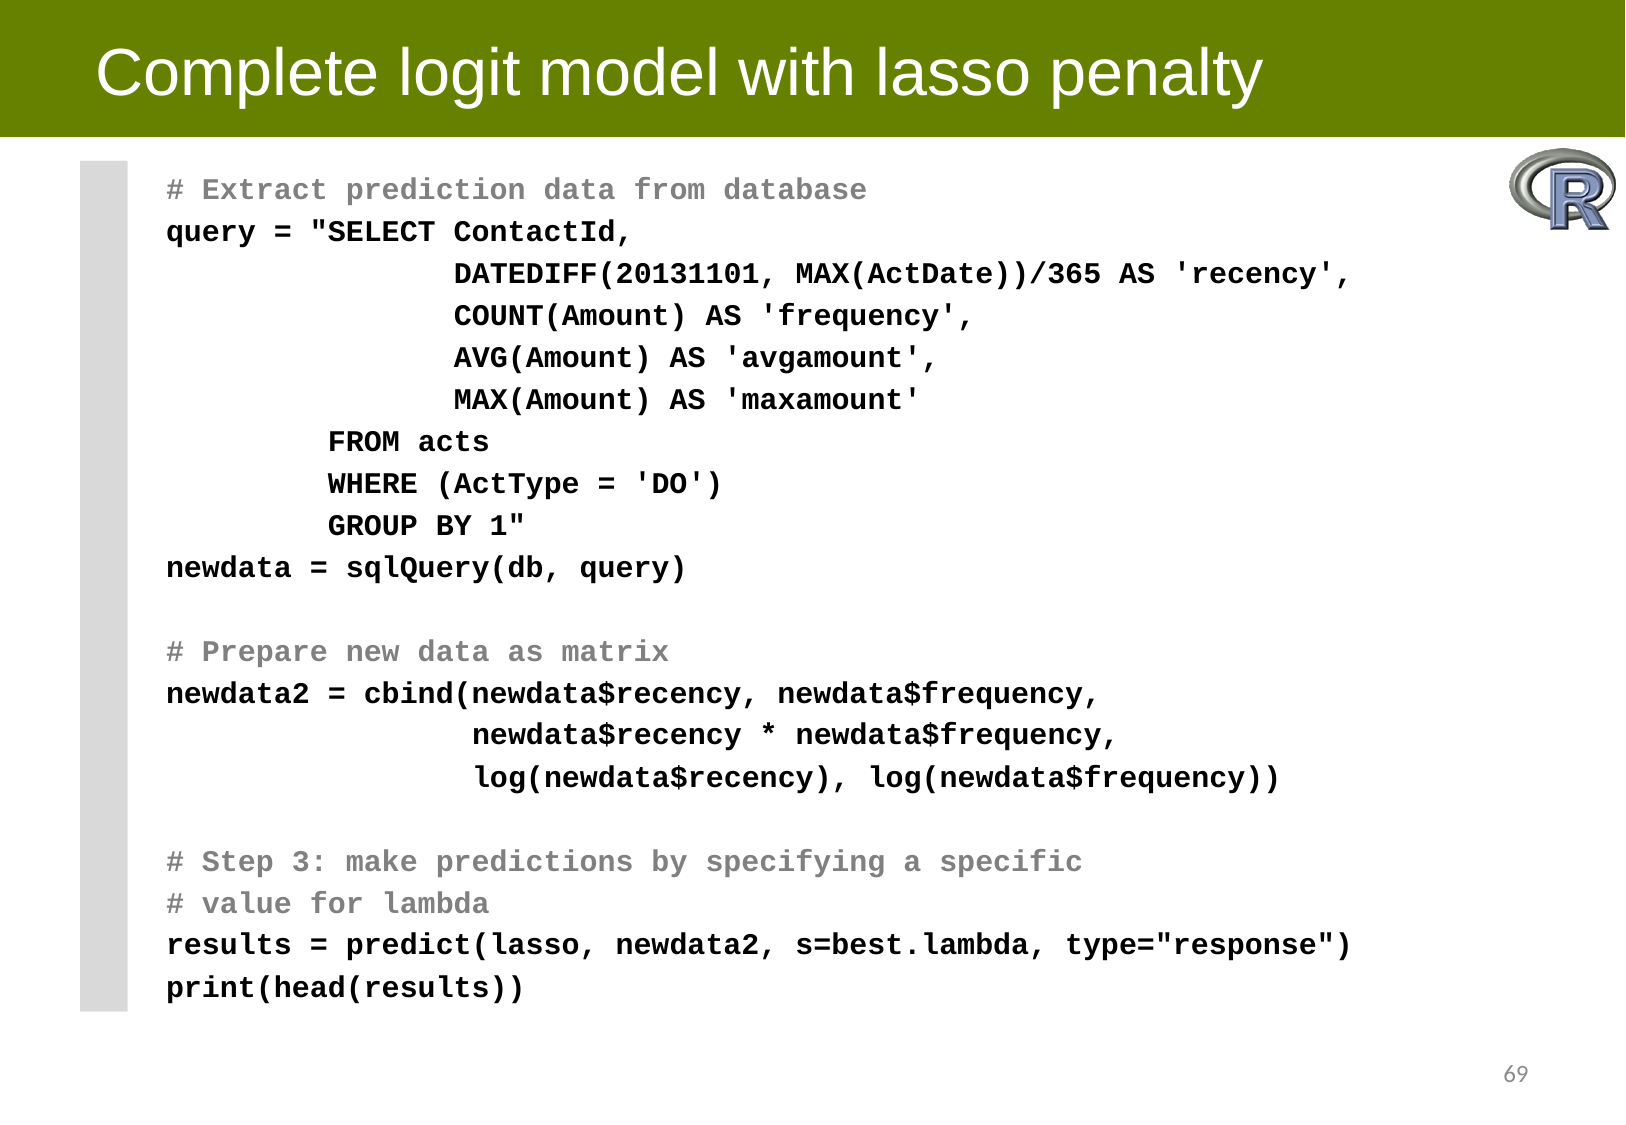

# Complete logit model with lasso penalty
# Extract prediction data from database
query = "SELECT ContactId,
                DATEDIFF(20131101, MAX(ActDate))/365 AS 'recency',
                COUNT(Amount) AS 'frequency',
                AVG(Amount) AS 'avgamount',
                MAX(Amount) AS 'maxamount'
         FROM acts
         WHERE (ActType = 'DO')
         GROUP BY 1"
newdata = sqlQuery(db, query)

# Prepare new data as matrix
newdata2 = cbind(newdata$recency, newdata$frequency,
                 newdata$recency * newdata$frequency,
                 log(newdata$recency), log(newdata$frequency))

# Step 3: make predictions by specifying a specific
# value for lambda
results = predict(lasso, newdata2, s=best.lambda, type="response")
print(head(results))
69